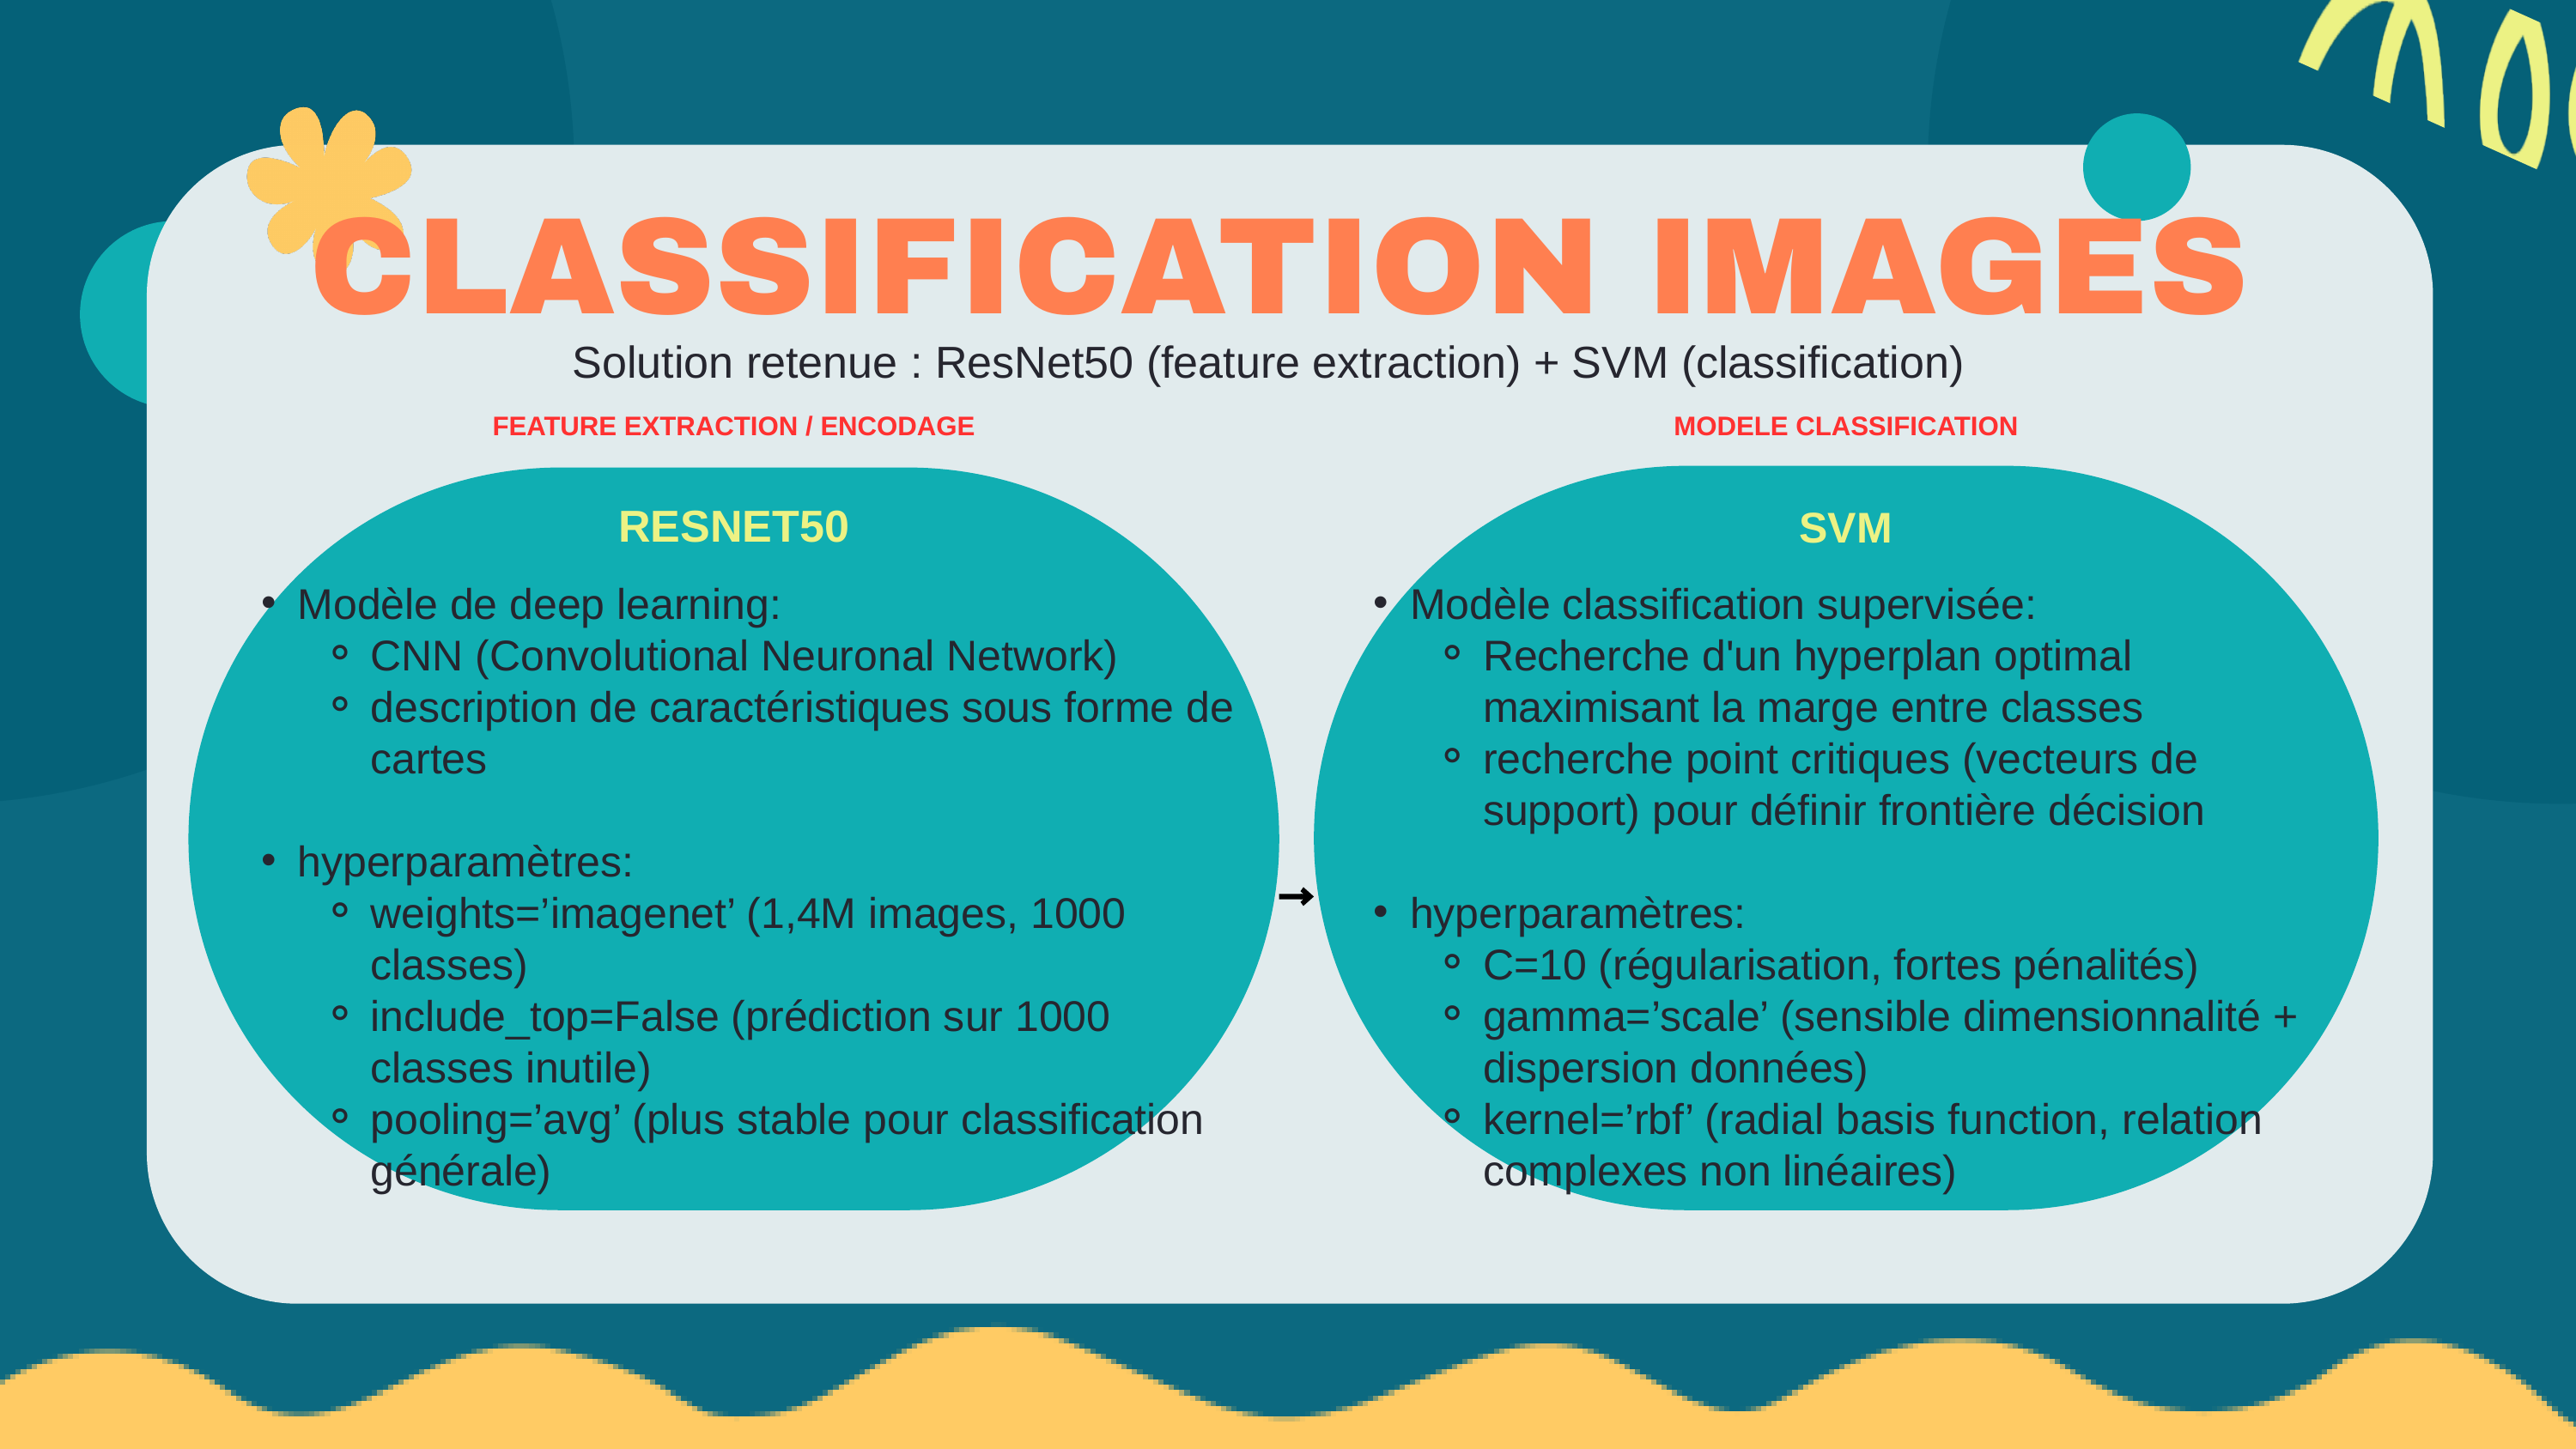

CLASSIFICATION IMAGES

Solution retenue : ResNet50 (feature extraction) + SVM (classification)
FEATURE EXTRACTION / ENCODAGE
MODELE CLASSIFICATION
RESNET50
SVM
Modèle de deep learning:
CNN (Convolutional Neuronal Network)
description de caractéristiques sous forme de cartes

hyperparamètres:
weights=’imagenet’ (1,4M images, 1000 classes)
include_top=False (prédiction sur 1000 classes inutile)
pooling=’avg’ (plus stable pour classification générale)
Modèle classification supervisée:
Recherche d'un hyperplan optimal maximisant la marge entre classes
recherche point critiques (vecteurs de support) pour définir frontière décision

hyperparamètres:
C=10 (régularisation, fortes pénalités)
gamma=’scale’ (sensible dimensionnalité + dispersion données)
kernel=’rbf’ (radial basis function, relation complexes non linéaires)